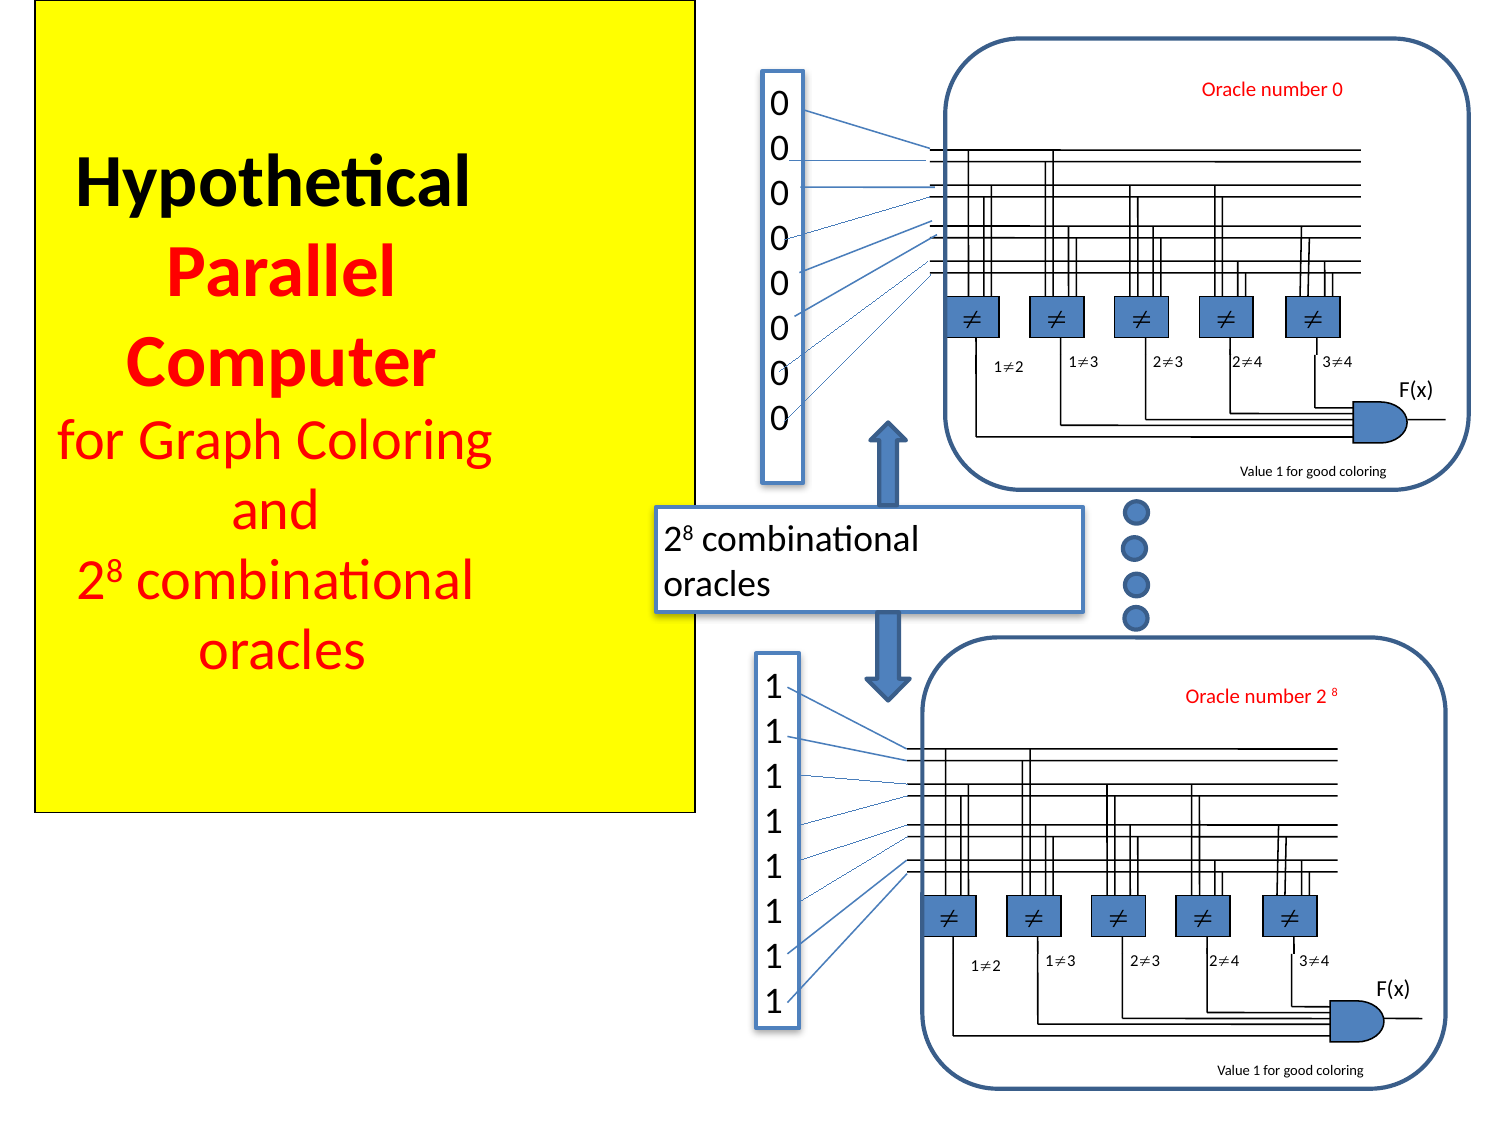

Hypothetical
Parallel
 Computer
for Graph Coloring
and
28 combinational
oracles

Oracle number 0

≠

≠

≠

≠

≠

1≠3
2≠3
2≠4
3≠4
1≠2

F(x)

Value 1 for good coloring
00000000

28 combinational
oracles

≠

≠

≠

≠

≠

1≠3
2≠3
2≠4
3≠4
1≠2

F(x)

Value 1 for good coloring
11111111

Oracle number 2 8